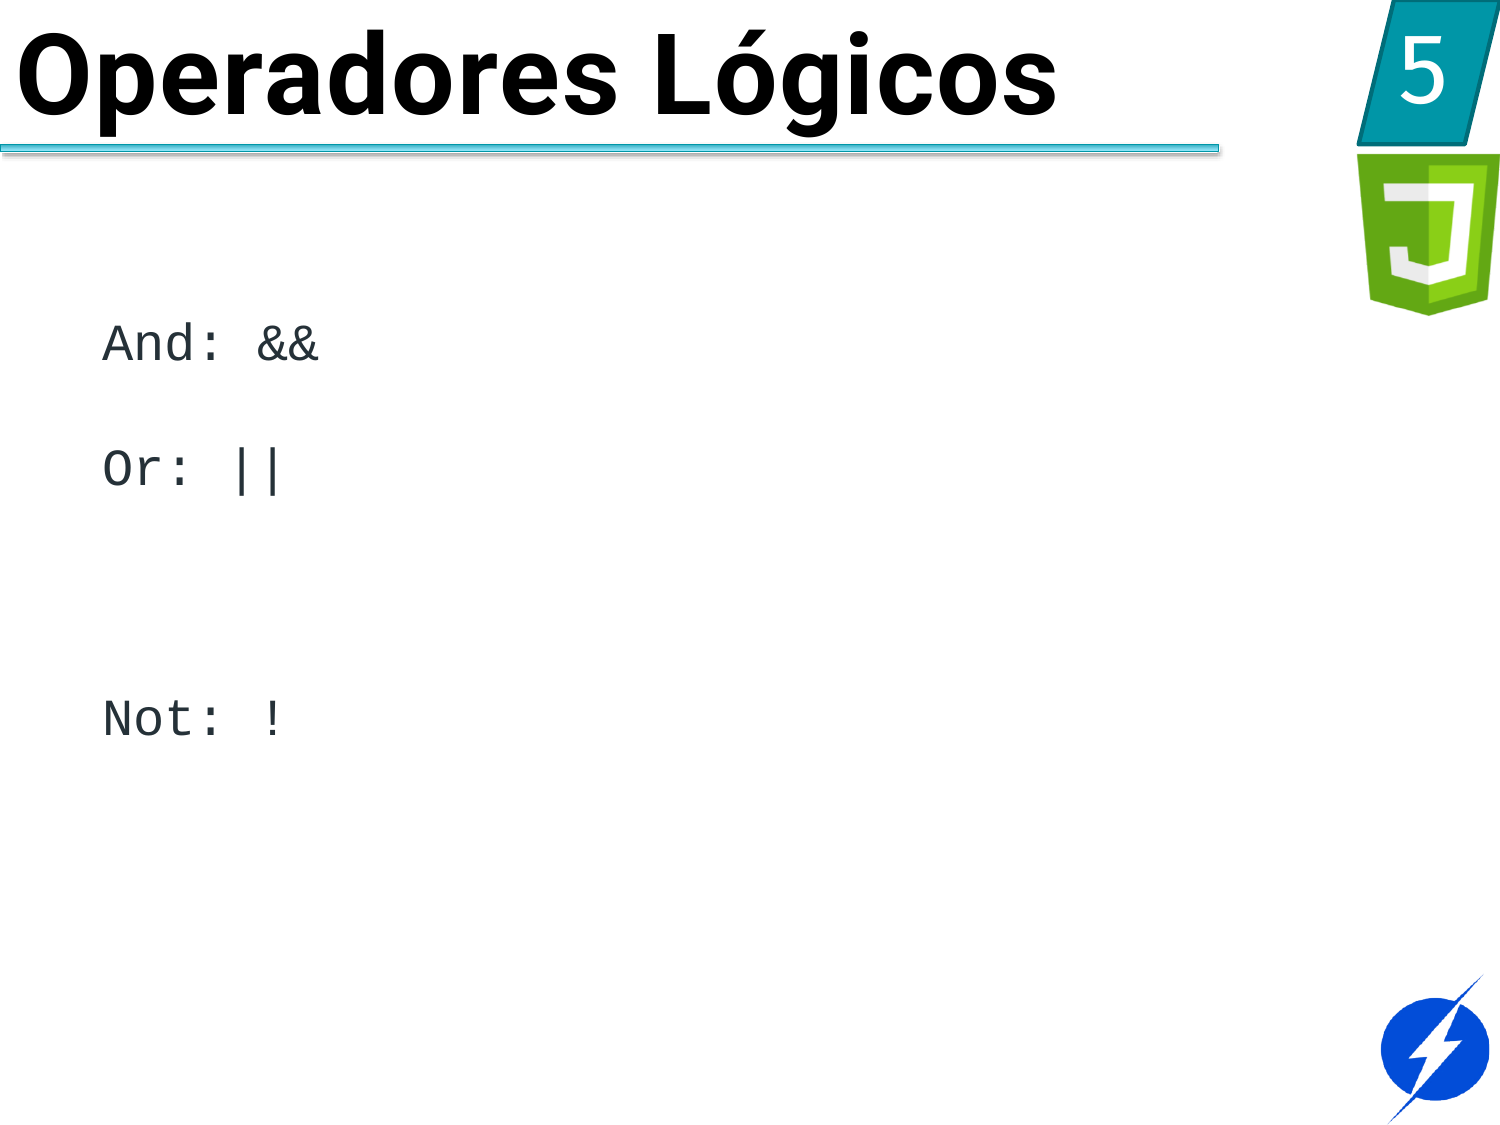

Operadores Lógicos
5

And: &&
Or: ||  Not: !